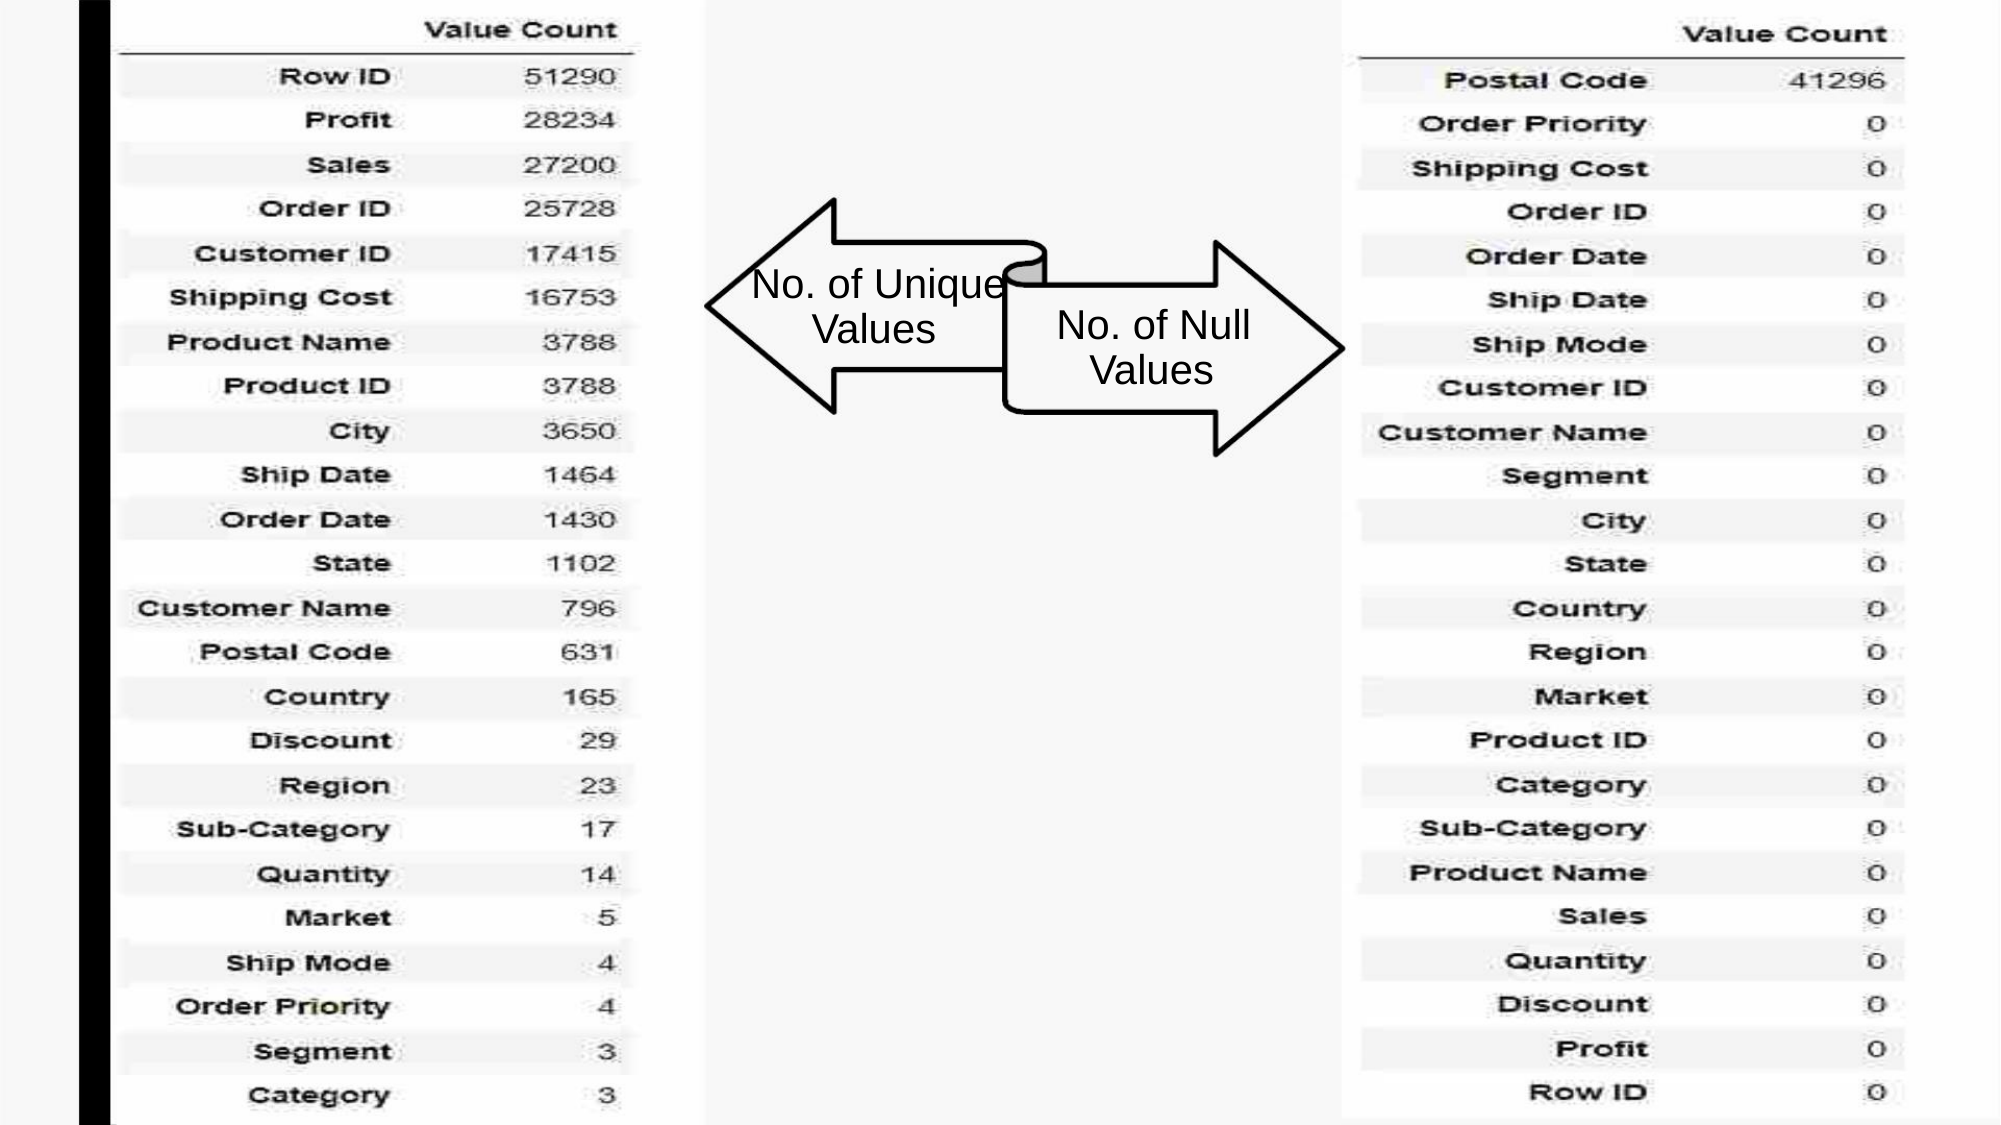

No. of Unique
Values
No. of Null
Values